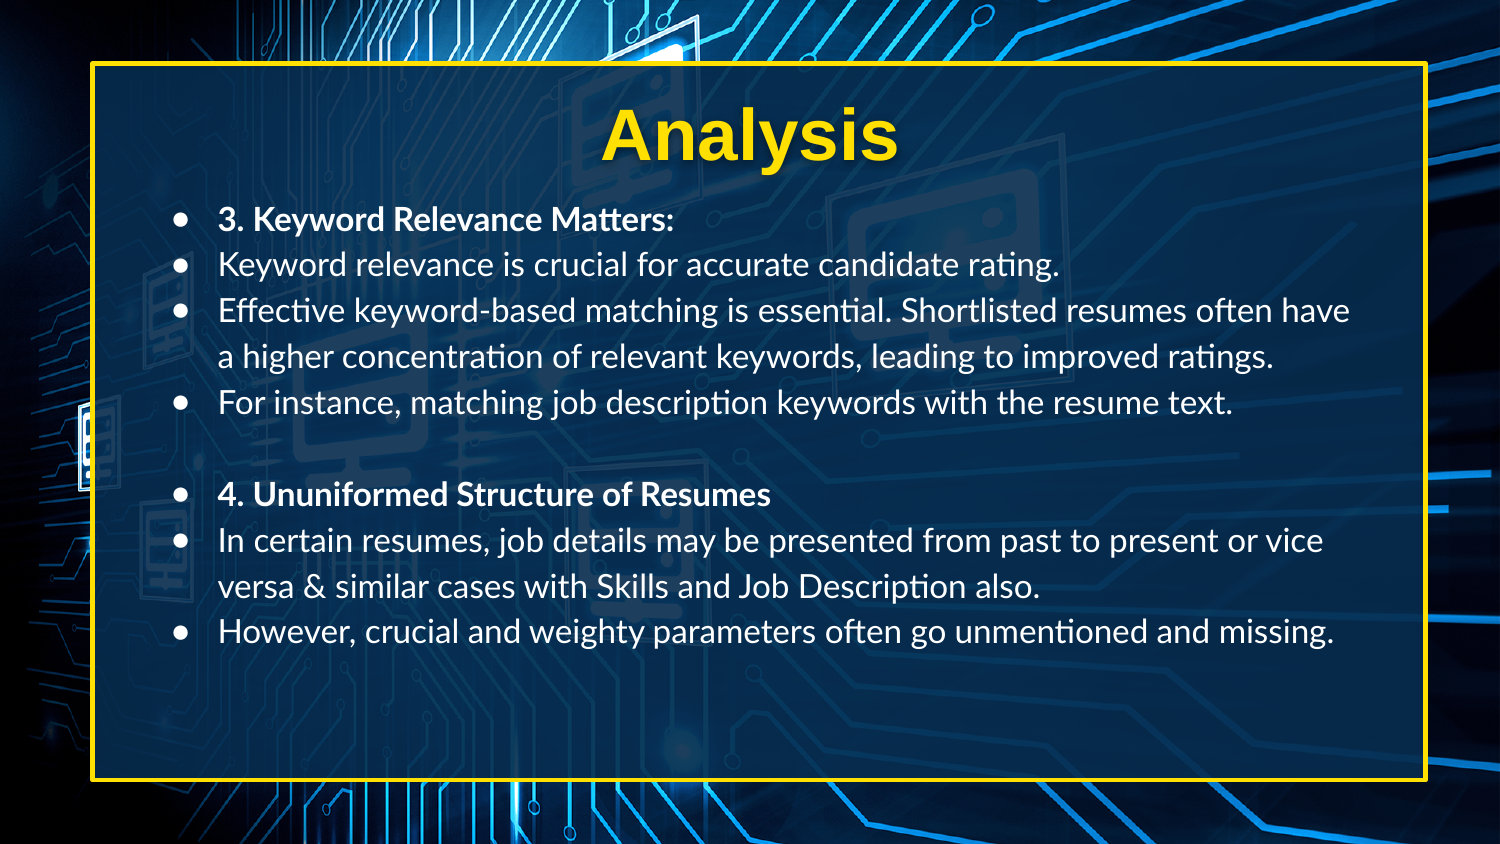

# Analysis
3. Keyword Relevance Matters:
Keyword relevance is crucial for accurate candidate rating.
Effective keyword-based matching is essential. Shortlisted resumes often have a higher concentration of relevant keywords, leading to improved ratings.
For instance, matching job description keywords with the resume text.

4. Ununiformed Structure of Resumes
In certain resumes, job details may be presented from past to present or vice versa & similar cases with Skills and Job Description also.
However, crucial and weighty parameters often go unmentioned and missing.